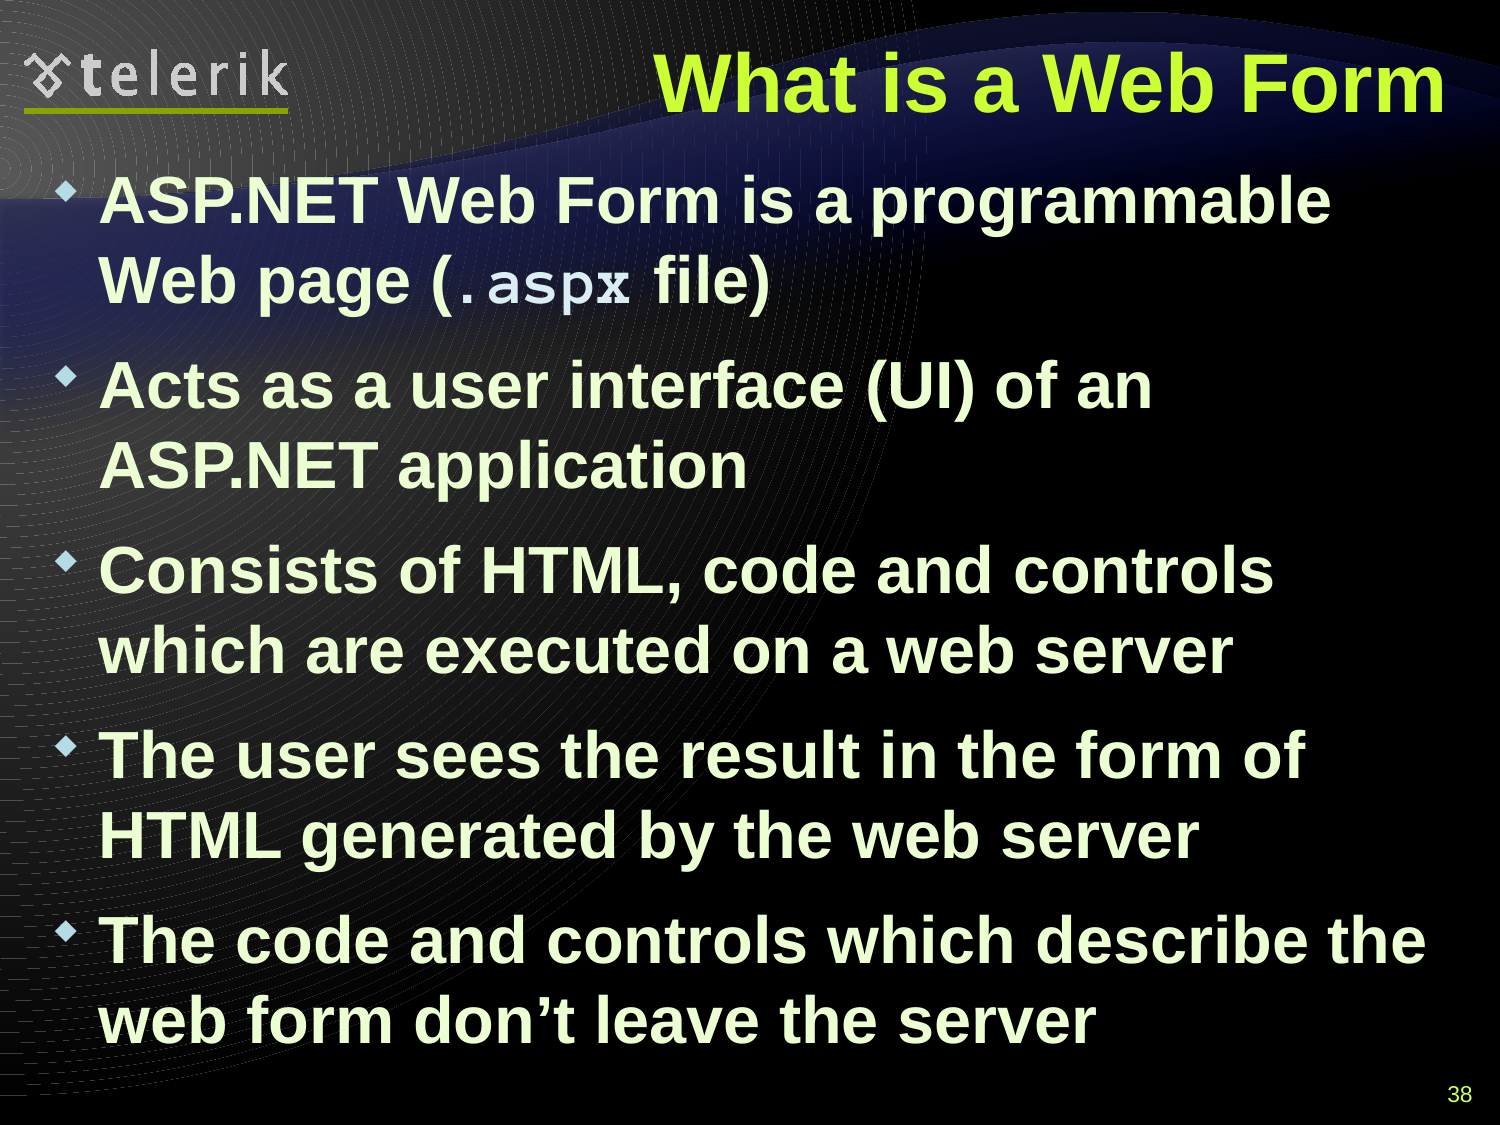

# What is a Web Form
ASP.NET Web Form is a programmable Web page (.aspx file)
Acts as a user interface (UI) of an ASP.NET application
Consists of HTML, code and controls which are executed on a web server
The user sees the result in the form of HTML generated by the web server
The code and controls which describe the web form don’t leave the server
38